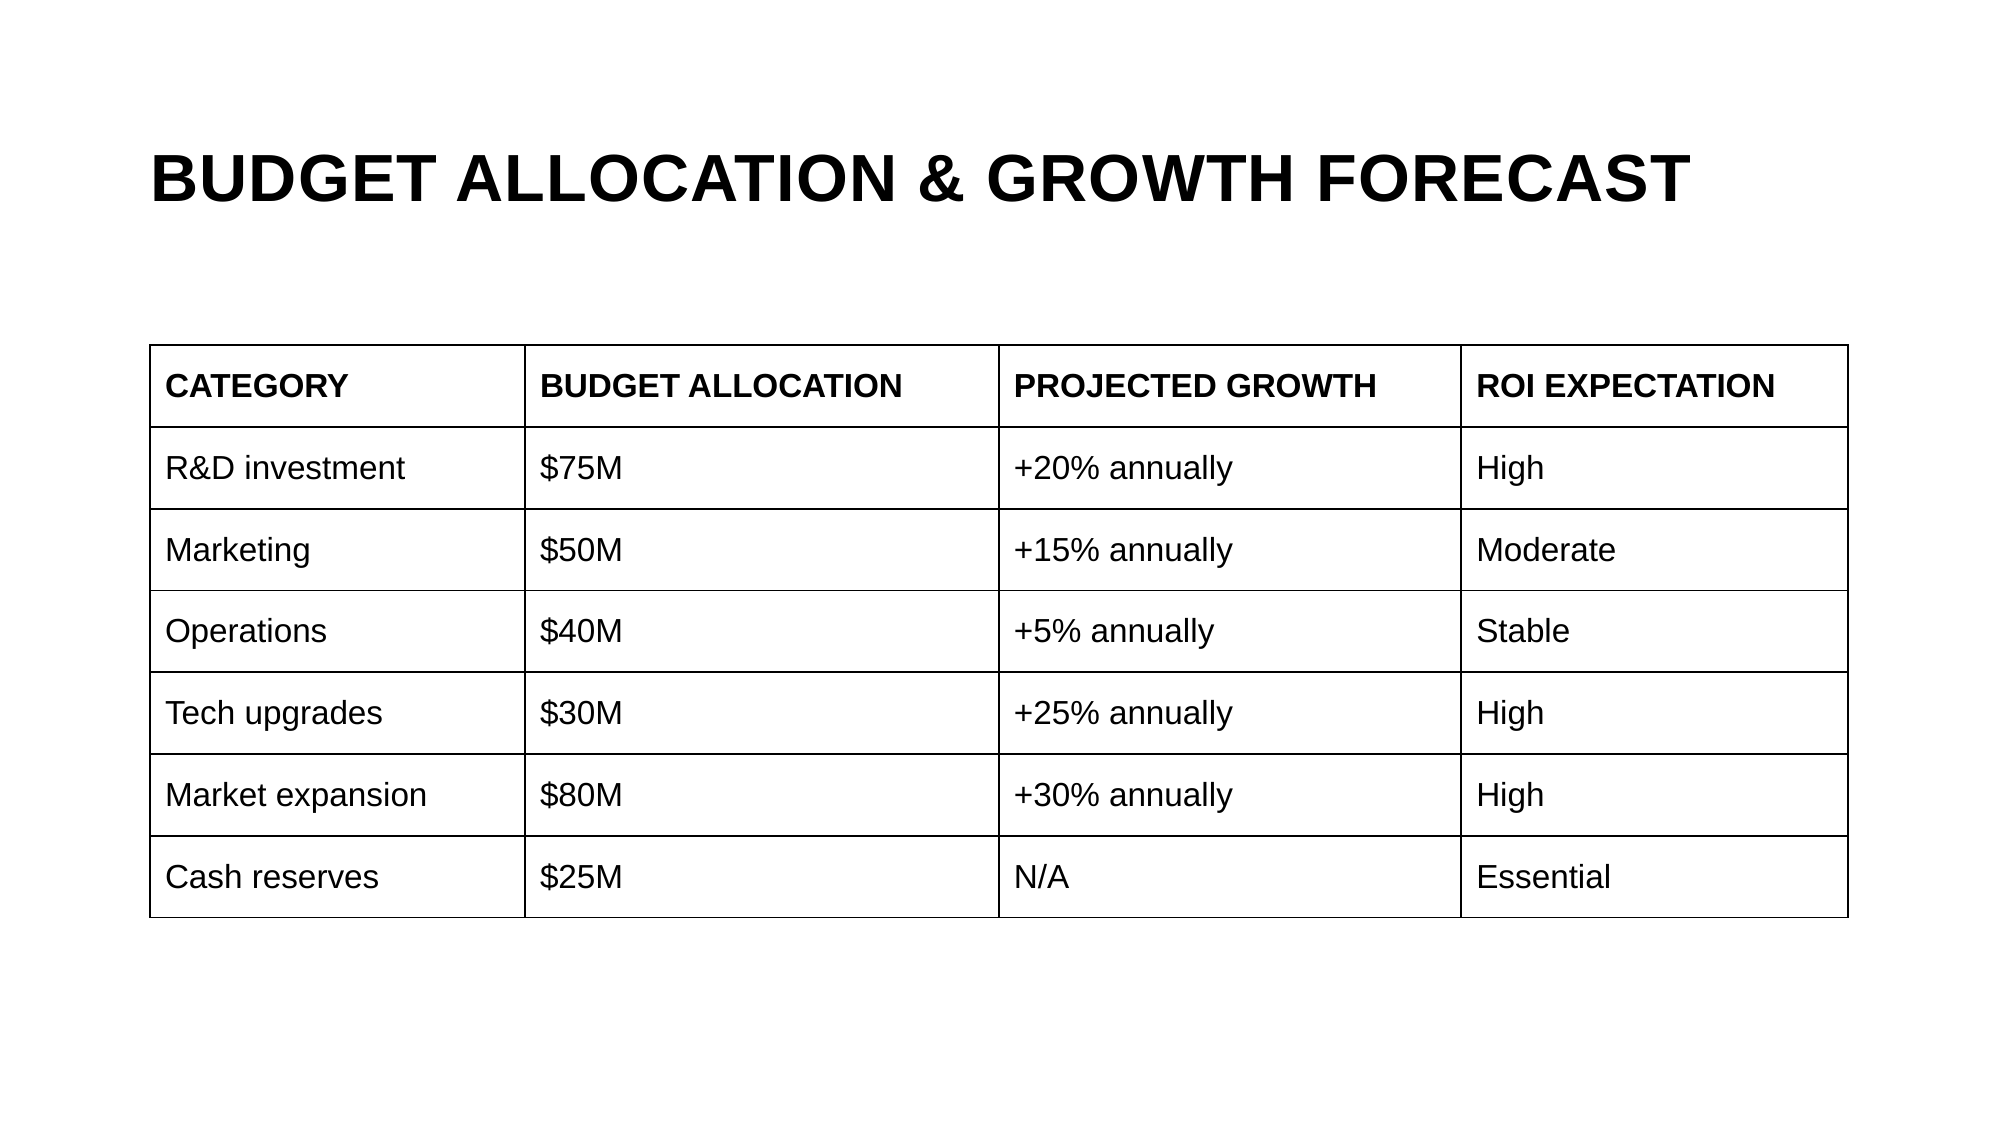

# Budget allocation & growth forecast
| Category | Budget allocation | Projected growth | ROI expectation |
| --- | --- | --- | --- |
| R&D investment | $75M | +20% annually | High |
| Marketing | $50M | +15% annually | Moderate |
| Operations | $40M | +5% annually | Stable |
| Tech upgrades | $30M | +25% annually | High |
| Market expansion | $80M | +30% annually | High |
| Cash reserves | $25M | N/A | Essential |